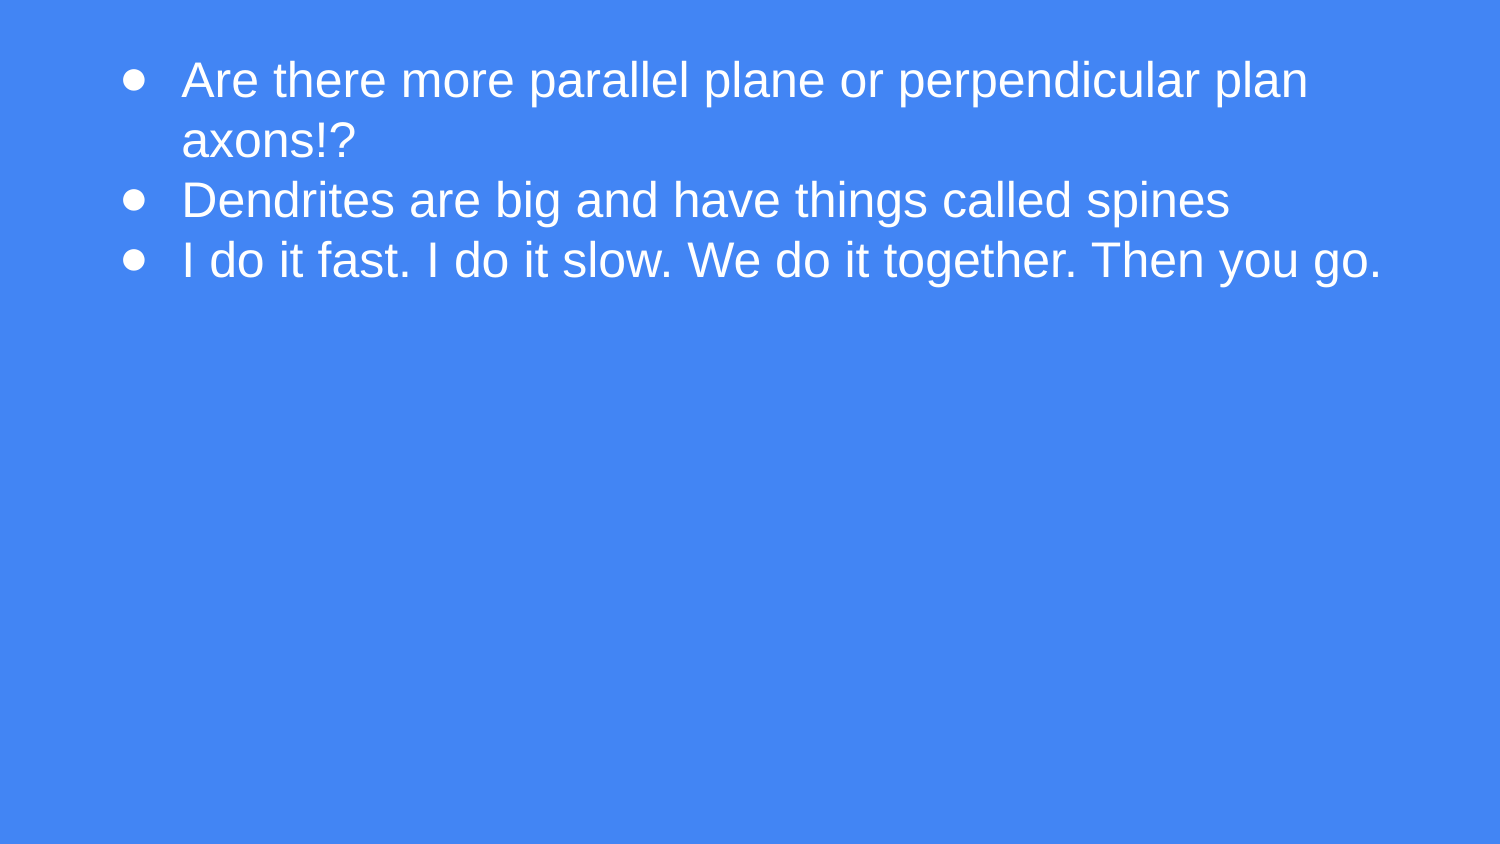

Are there more parallel plane or perpendicular plan axons!?
Dendrites are big and have things called spines
I do it fast. I do it slow. We do it together. Then you go.